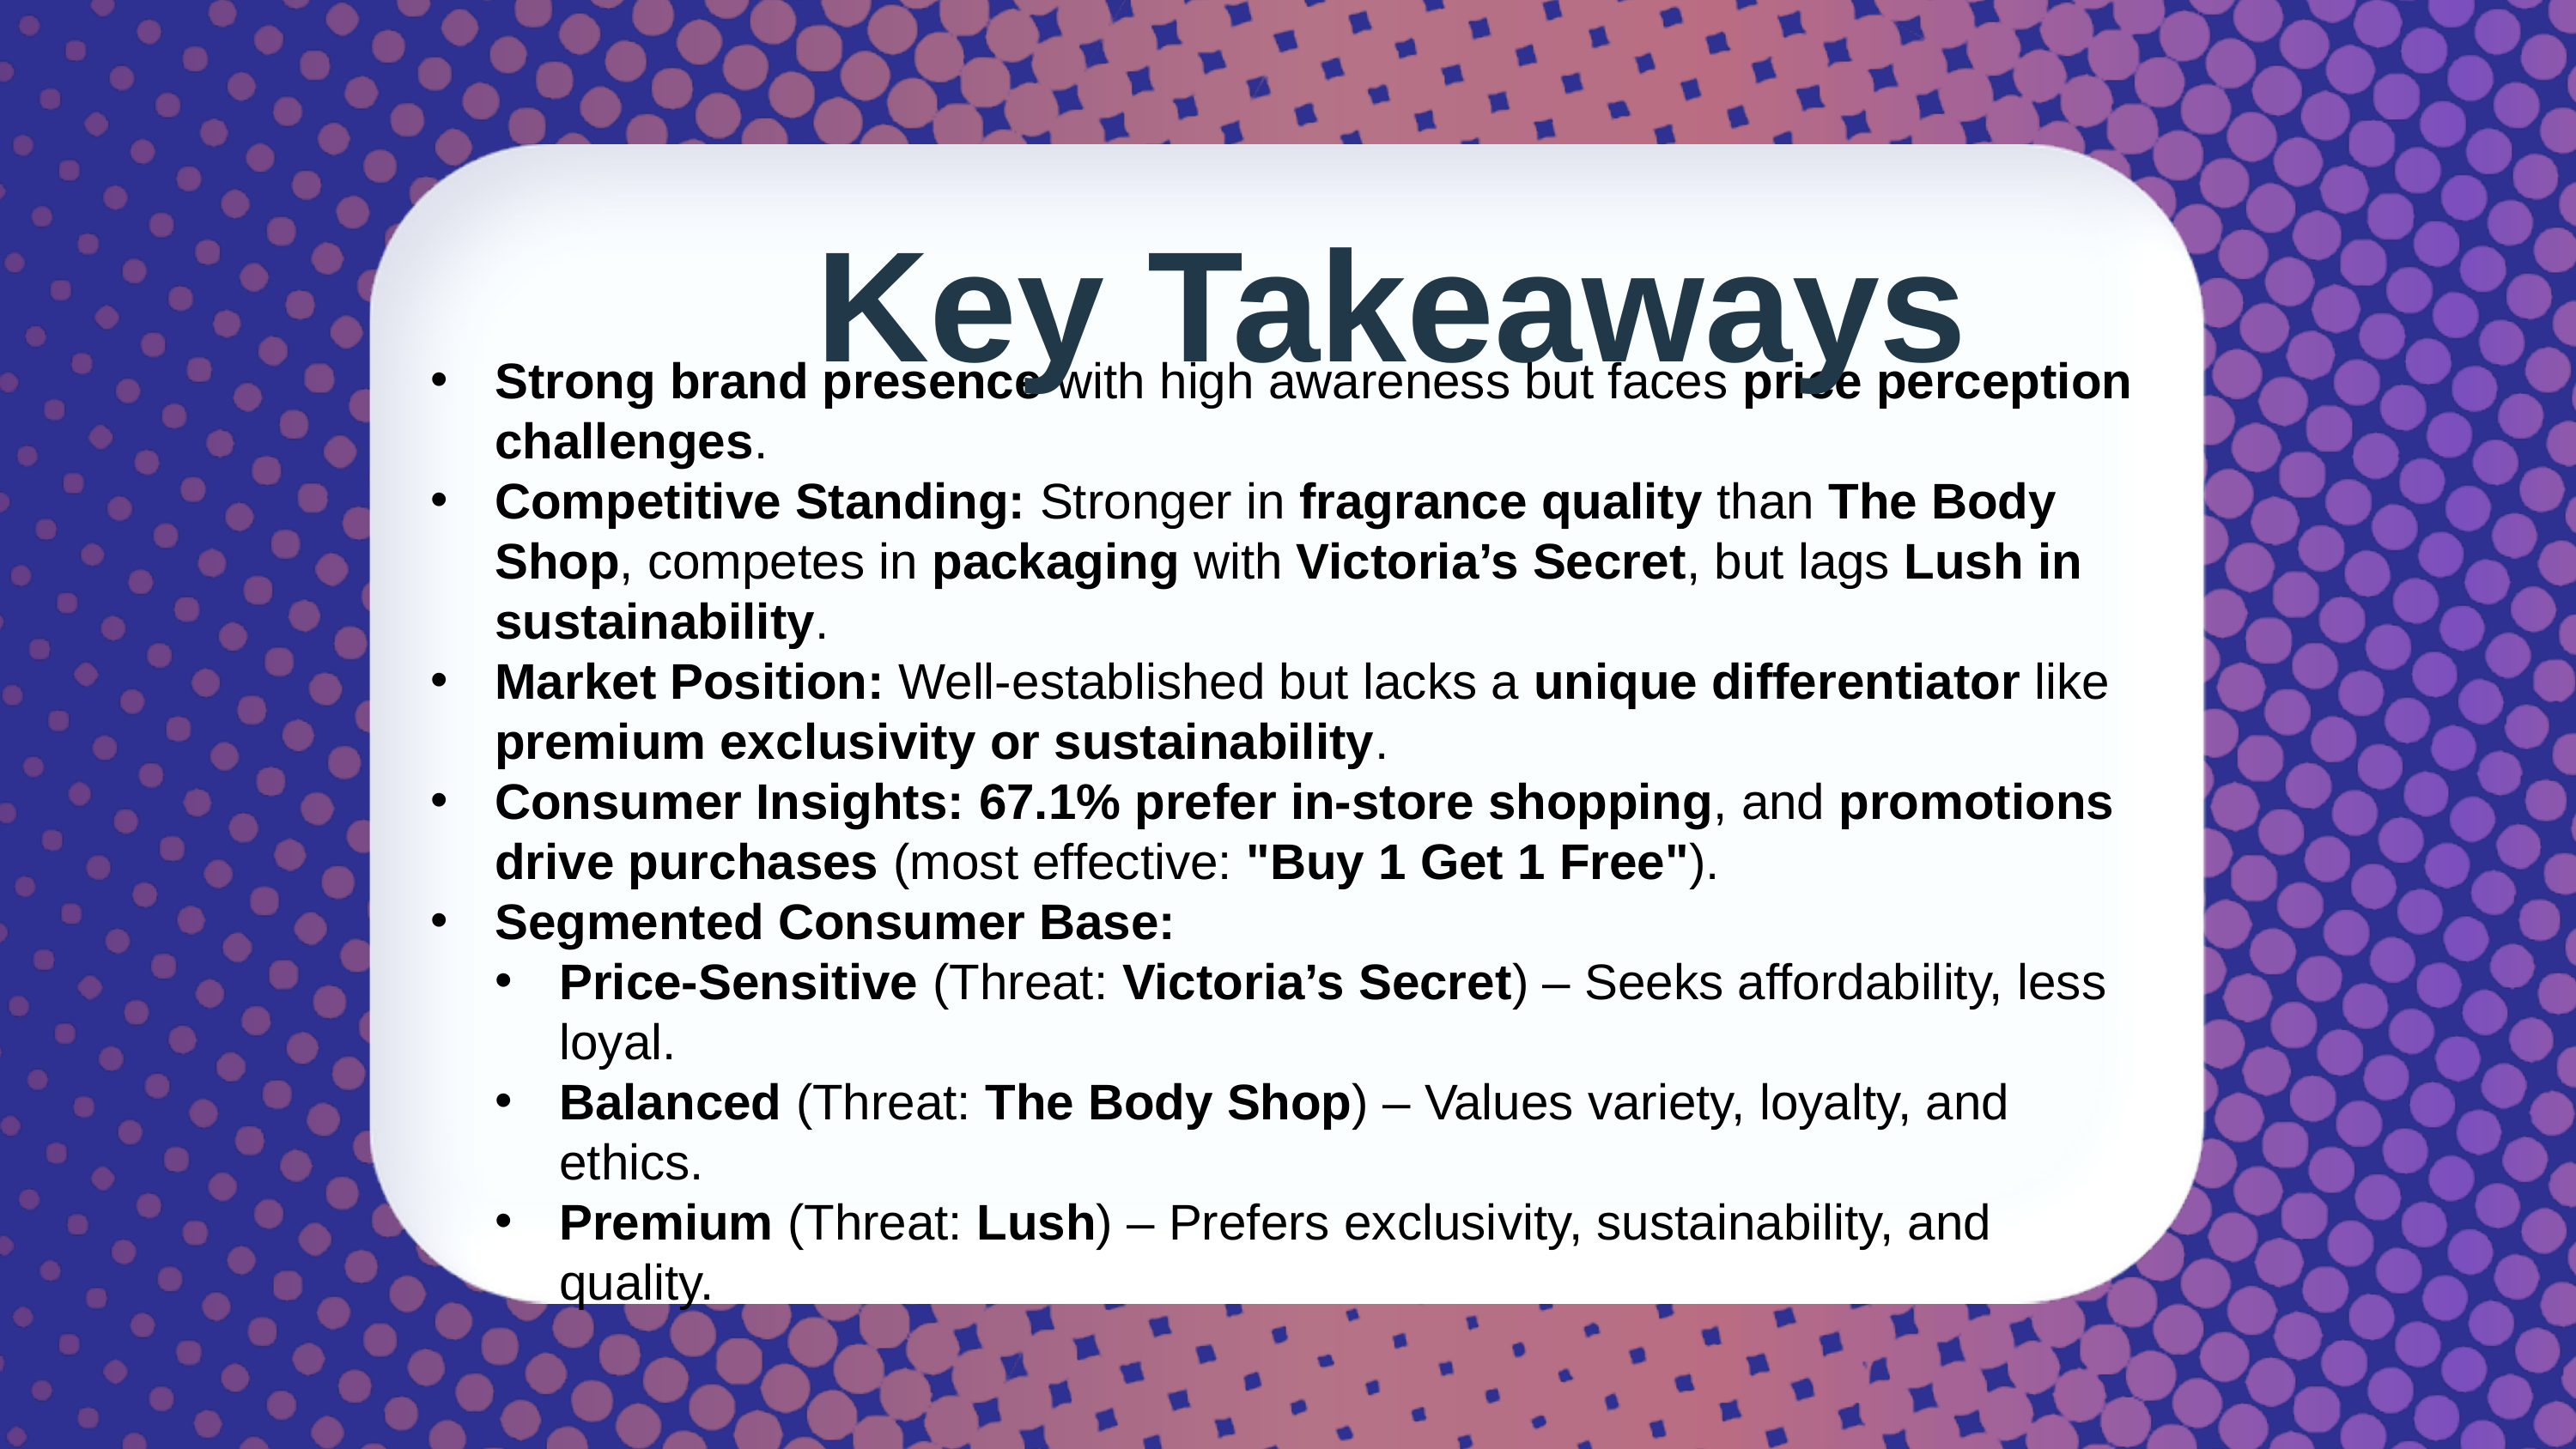

Key Takeaways

Strong brand presence with high awareness but faces price perception challenges.
Competitive Standing: Stronger in fragrance quality than The Body Shop, competes in packaging with Victoria’s Secret, but lags Lush in sustainability.
Market Position: Well-established but lacks a unique differentiator like premium exclusivity or sustainability.
Consumer Insights: 67.1% prefer in-store shopping, and promotions drive purchases (most effective: "Buy 1 Get 1 Free").
Segmented Consumer Base:
Price-Sensitive (Threat: Victoria’s Secret) – Seeks affordability, less loyal.
Balanced (Threat: The Body Shop) – Values variety, loyalty, and ethics.
Premium (Threat: Lush) – Prefers exclusivity, sustainability, and quality.